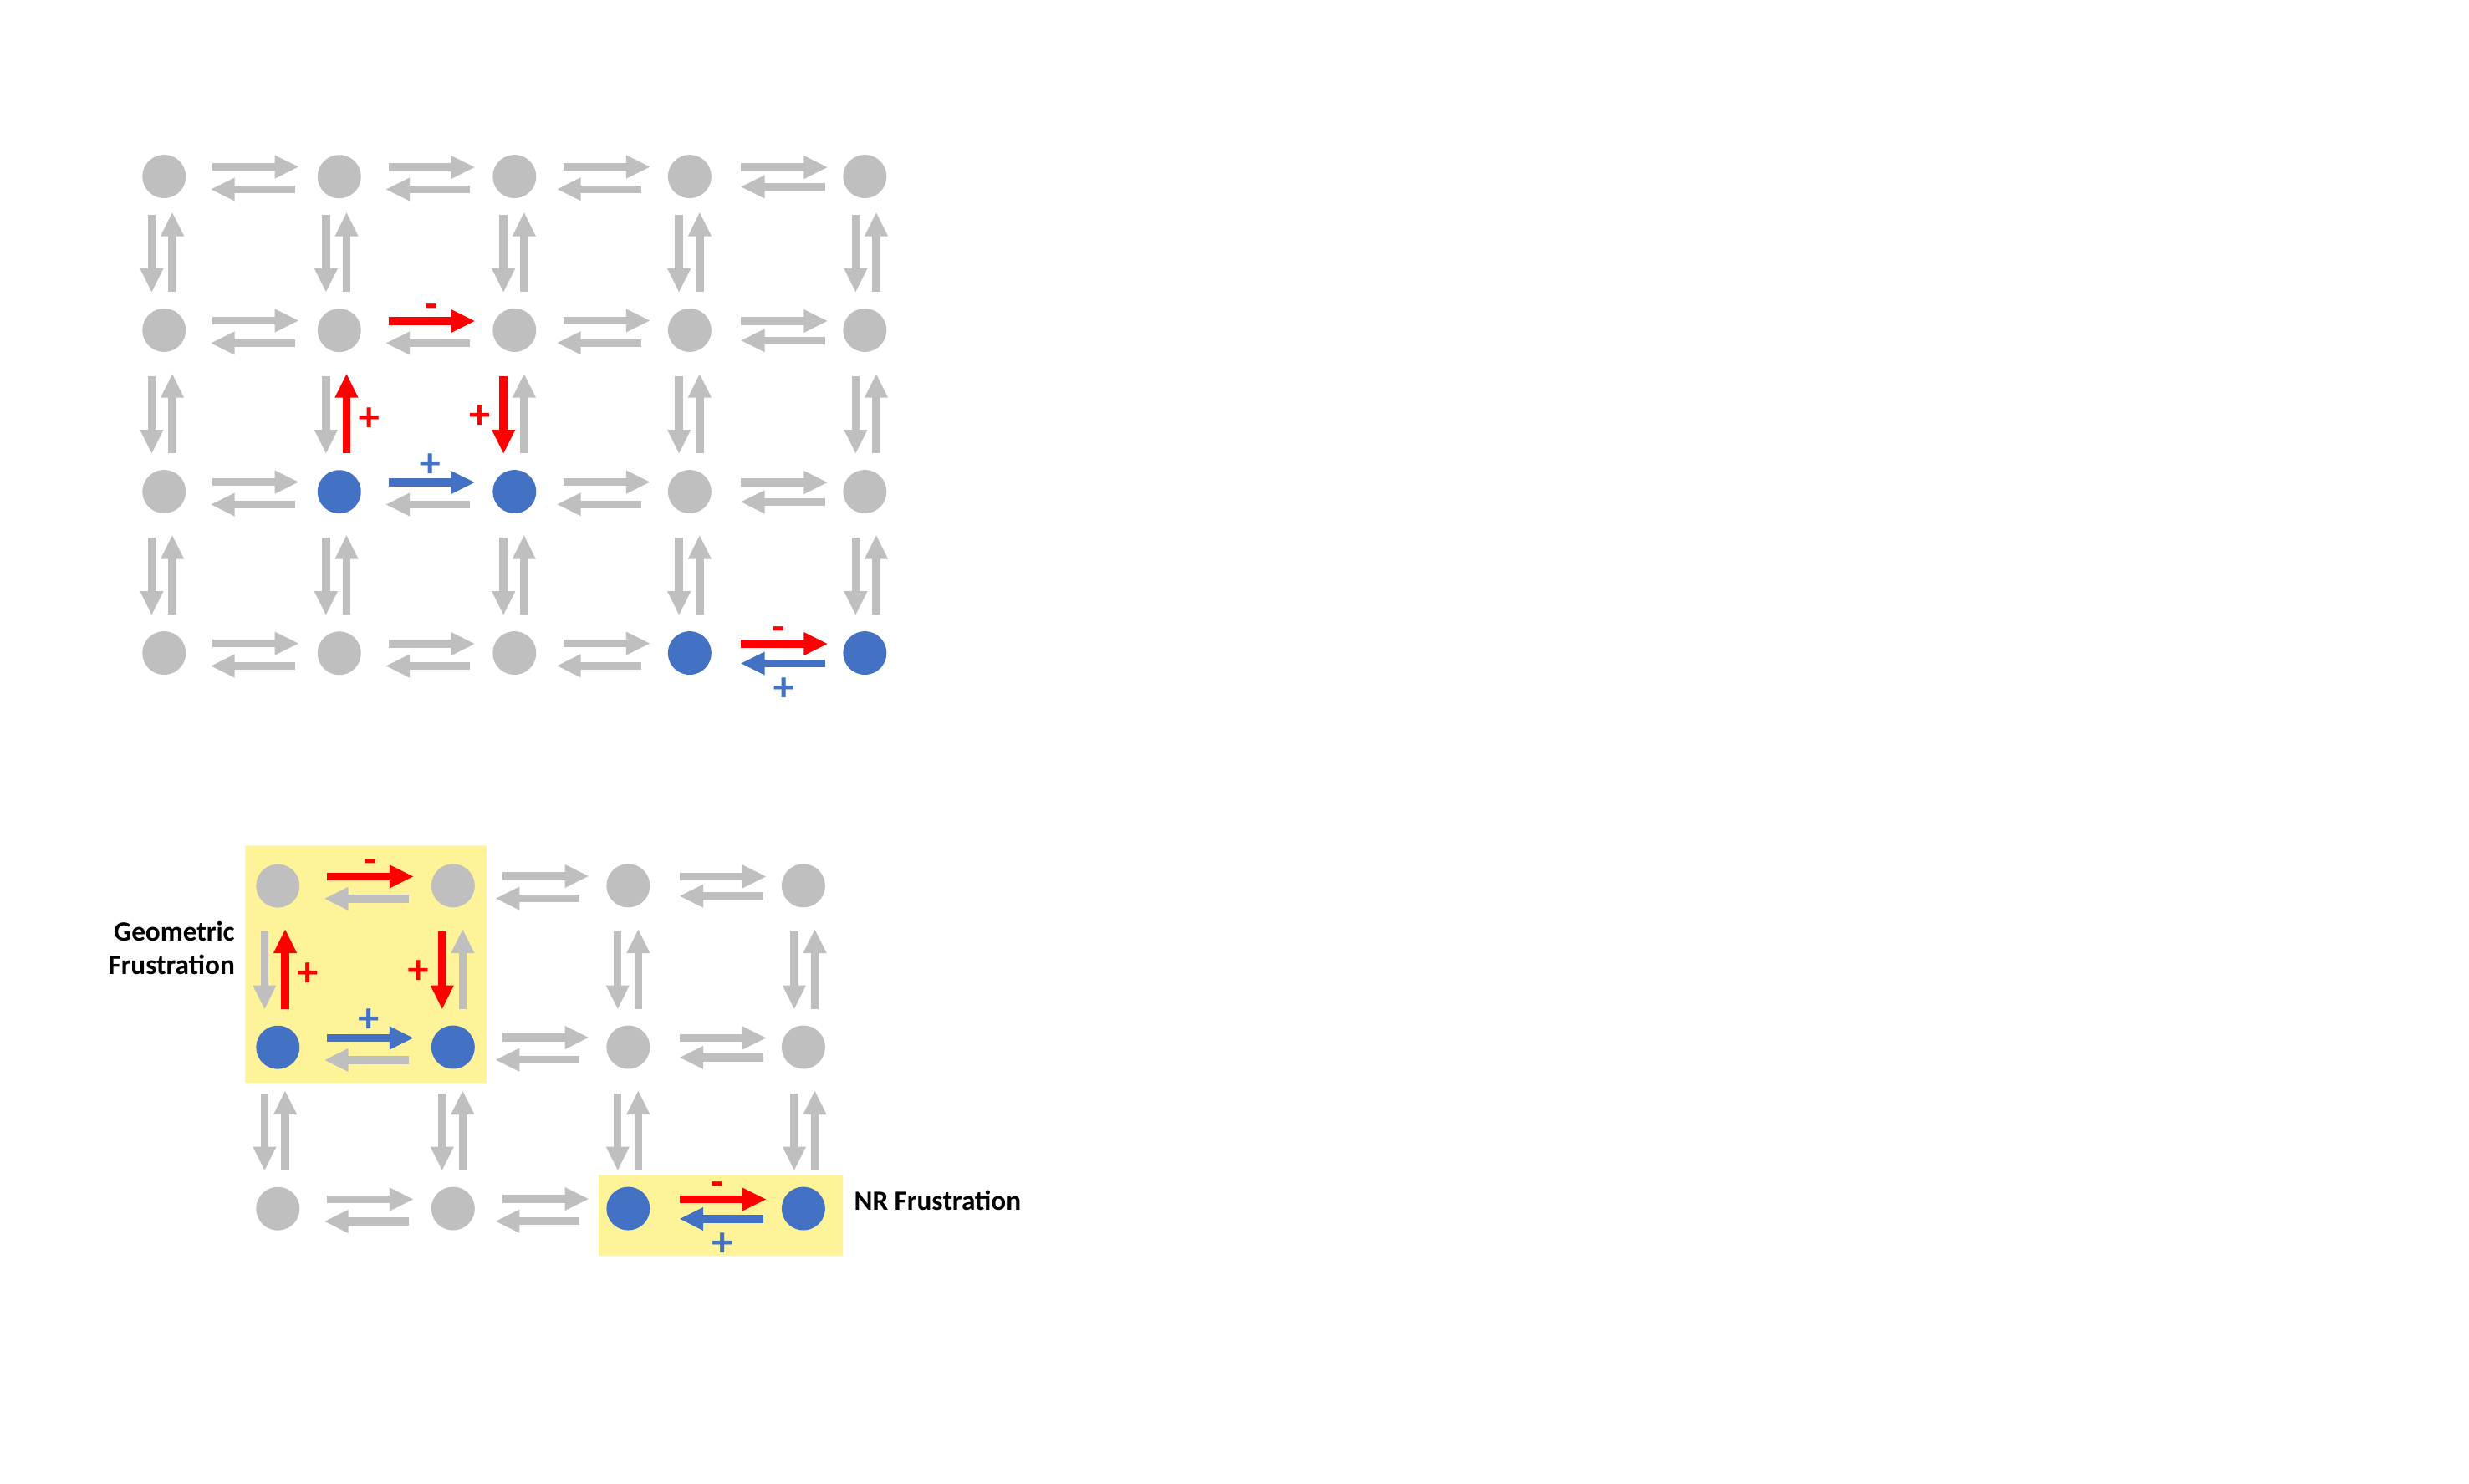

-

+
+
+

-

+
-

Geometric Frustration
+
+
+

-

NR Frustration

+